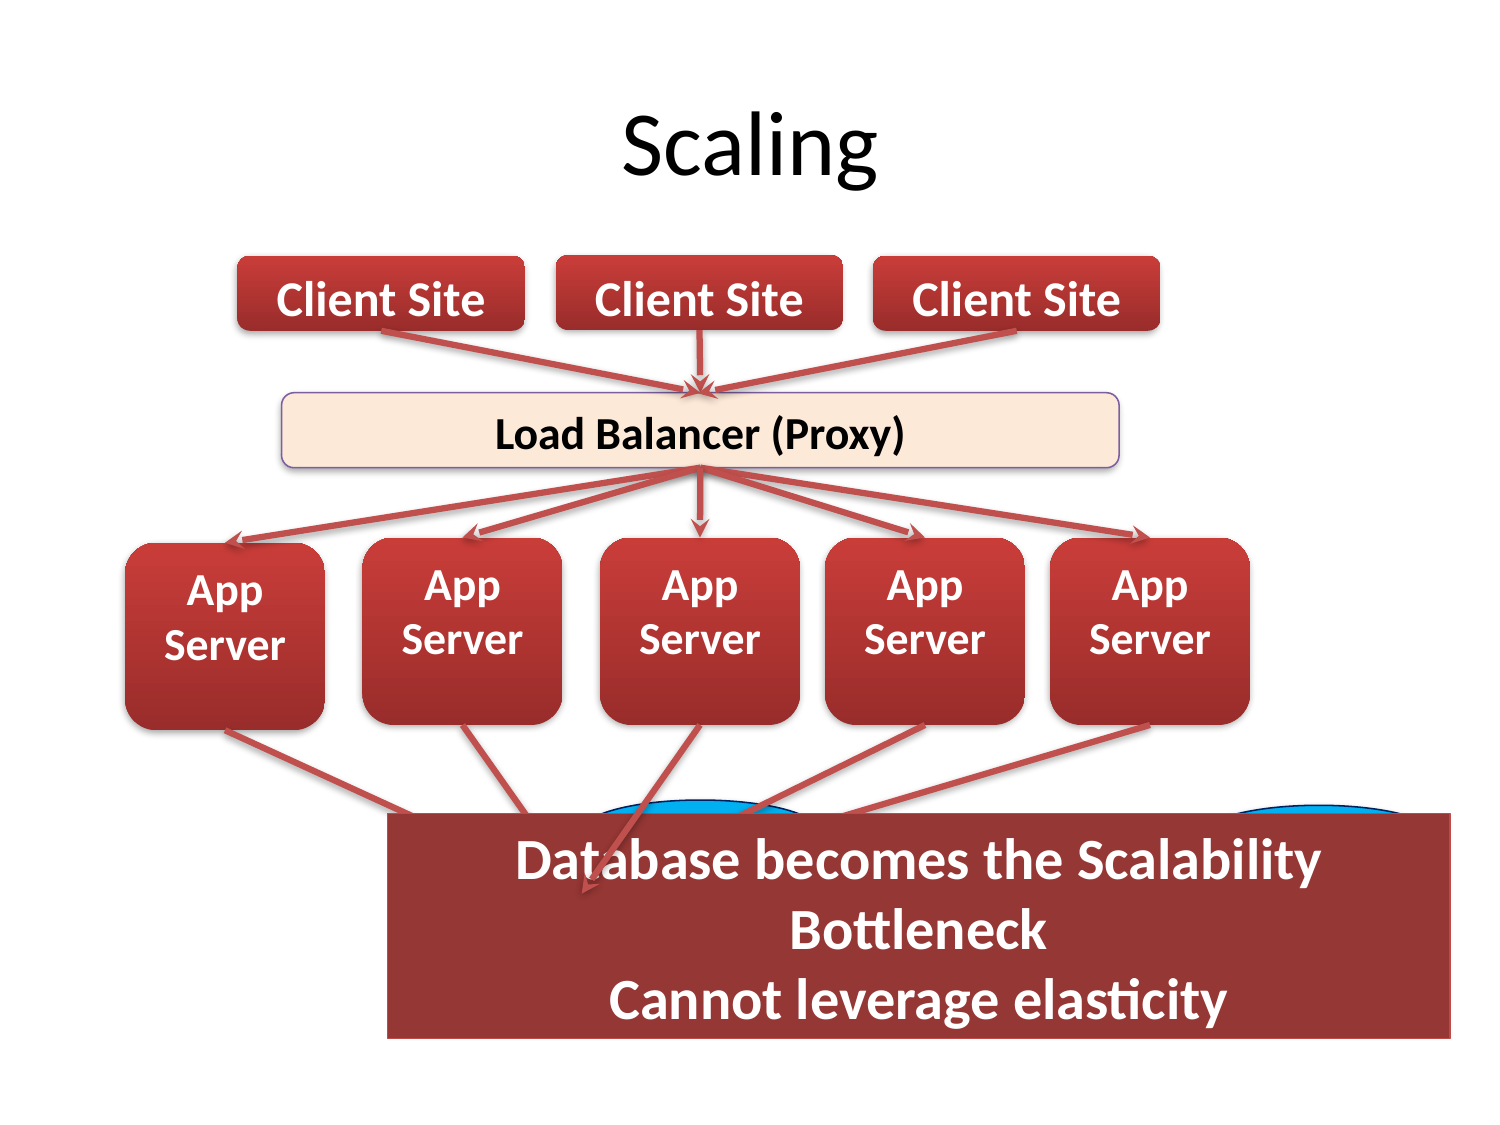

# Scaling
Client Site
Client Site
Client Site
Load Balancer (Proxy)
App Server
App Server
App Server
App Server
App Server
MySQL Master DB
MySQL Slave DB
Database becomes the Scalability Bottleneck
Cannot leverage elasticity
Replication